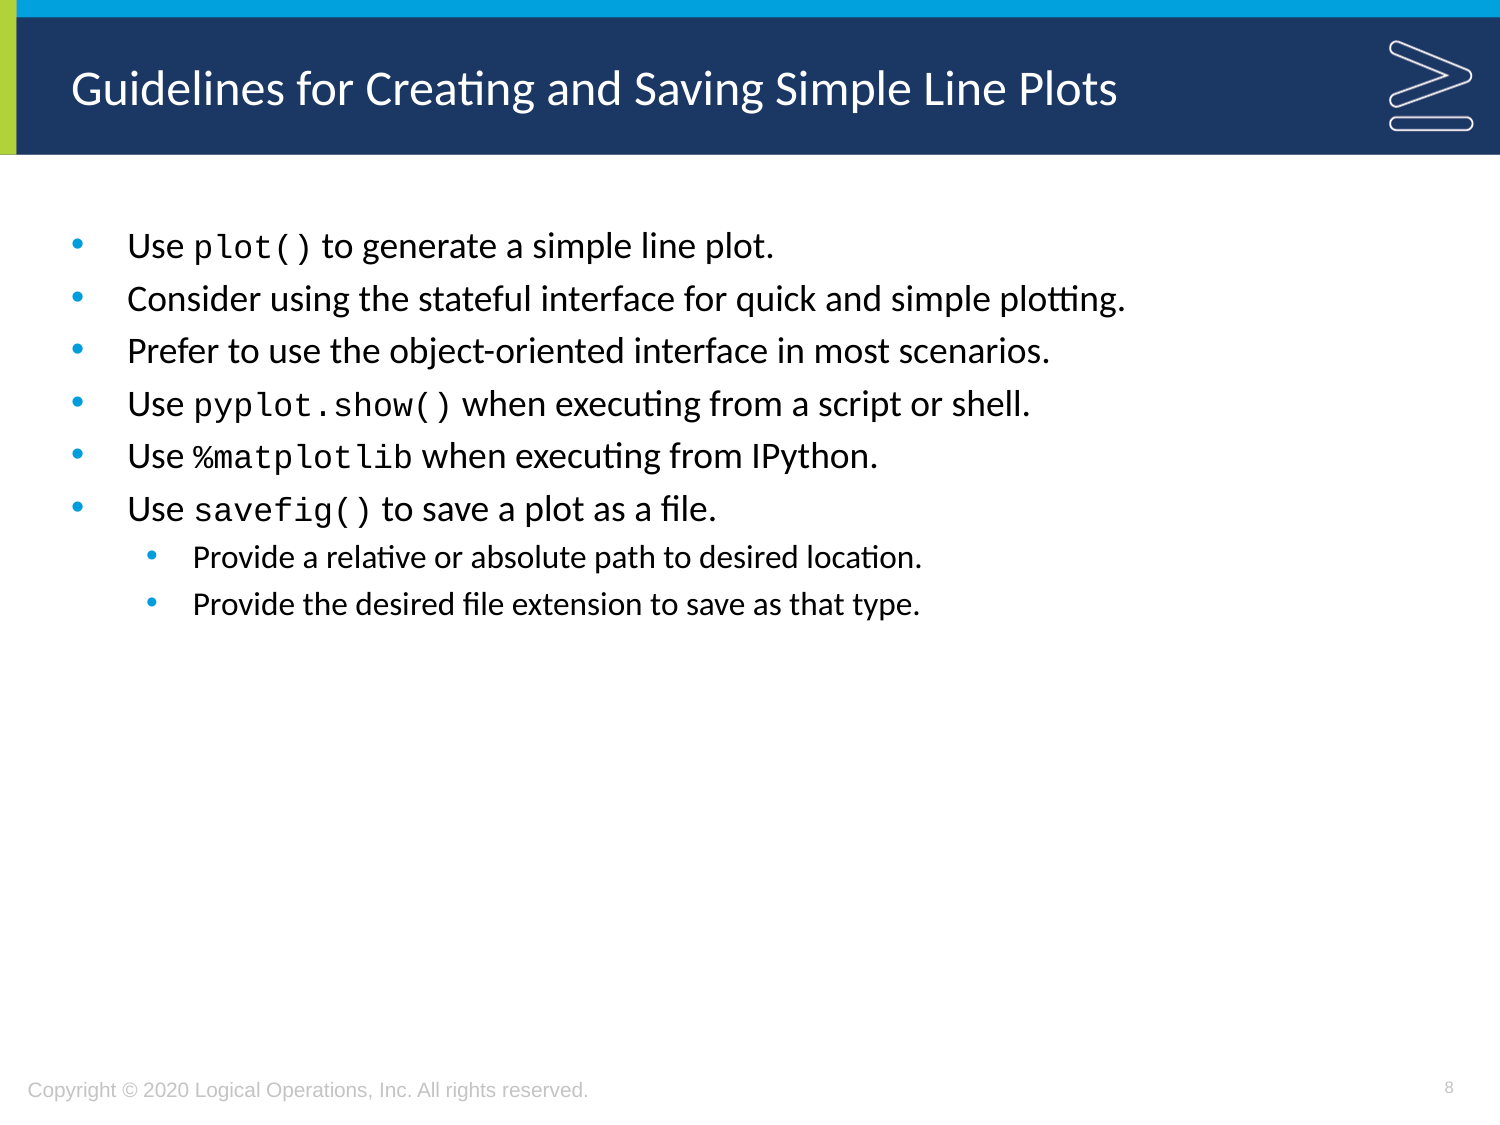

# Guidelines for Creating and Saving Simple Line Plots
Use plot() to generate a simple line plot.
Consider using the stateful interface for quick and simple plotting.
Prefer to use the object-oriented interface in most scenarios.
Use pyplot.show() when executing from a script or shell.
Use %matplotlib when executing from IPython.
Use savefig() to save a plot as a file.
Provide a relative or absolute path to desired location.
Provide the desired file extension to save as that type.
8